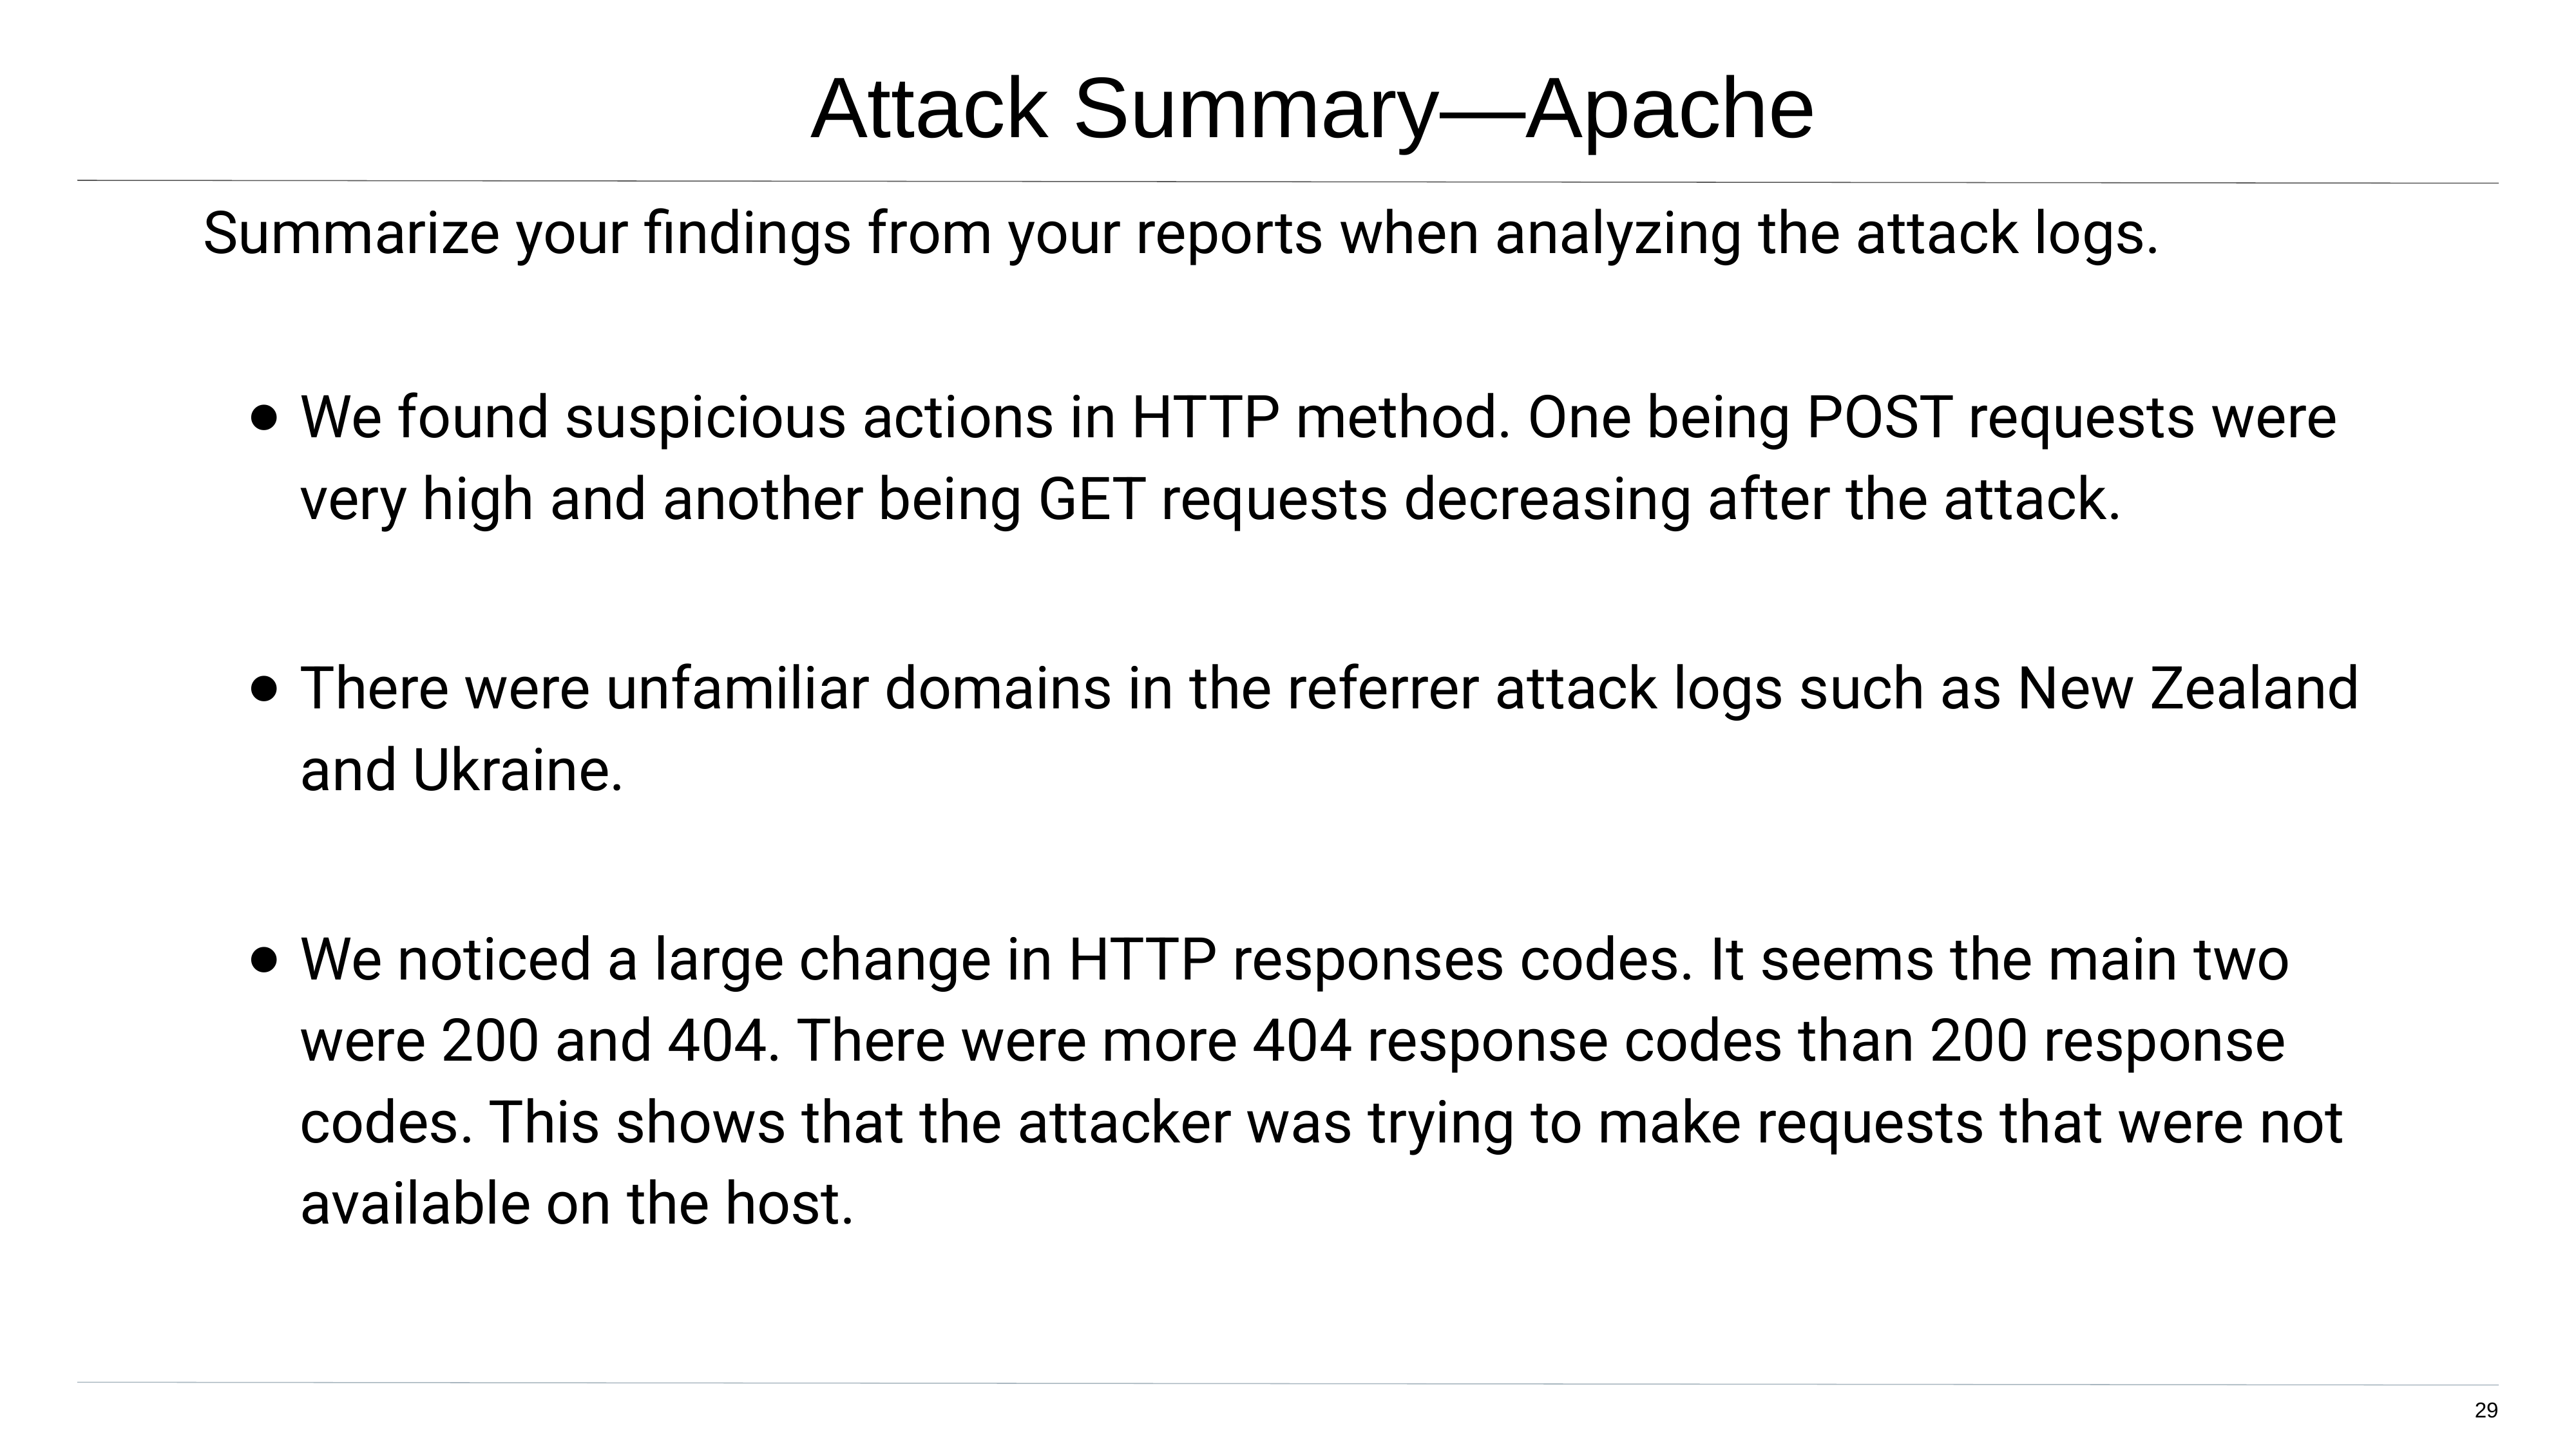

# Attack Summary—Apache
Summarize your findings from your reports when analyzing the attack logs.

We found suspicious actions in HTTP method. One being POST requests were very high and another being GET requests decreasing after the attack.

There were unfamiliar domains in the referrer attack logs such as New Zealand and Ukraine.

We noticed a large change in HTTP responses codes. It seems the main two were 200 and 404. There were more 404 response codes than 200 response codes. This shows that the attacker was trying to make requests that were not available on the host.

29